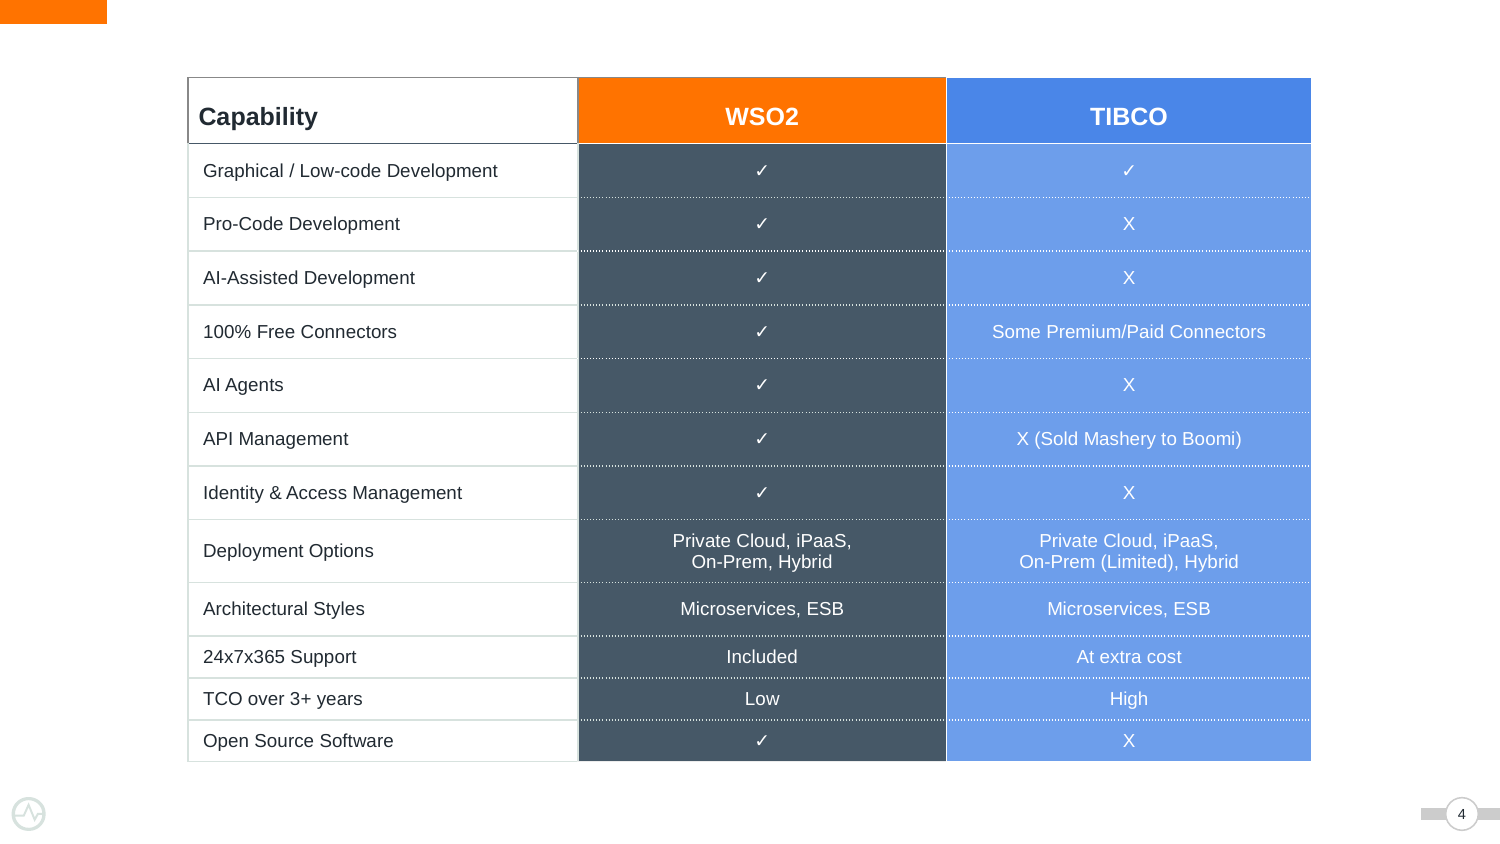

| Capability | WSO2 | TIBCO |
| --- | --- | --- |
| Graphical / Low-code Development | ✓ | ✓ |
| Pro-Code Development | ✓ | X |
| AI-Assisted Development | ✓ | X |
| 100% Free Connectors | ✓ | Some Premium/Paid Connectors |
| AI Agents | ✓ | X |
| API Management | ✓ | X (Sold Mashery to Boomi) |
| Identity & Access Management | ✓ | X |
| Deployment Options | Private Cloud, iPaaS, On-Prem, Hybrid | Private Cloud, iPaaS, On-Prem (Limited), Hybrid |
| Architectural Styles | Microservices, ESB | Microservices, ESB |
| 24x7x365 Support | Included | At extra cost |
| TCO over 3+ years | Low | High |
| Open Source Software | ✓ | X |
4